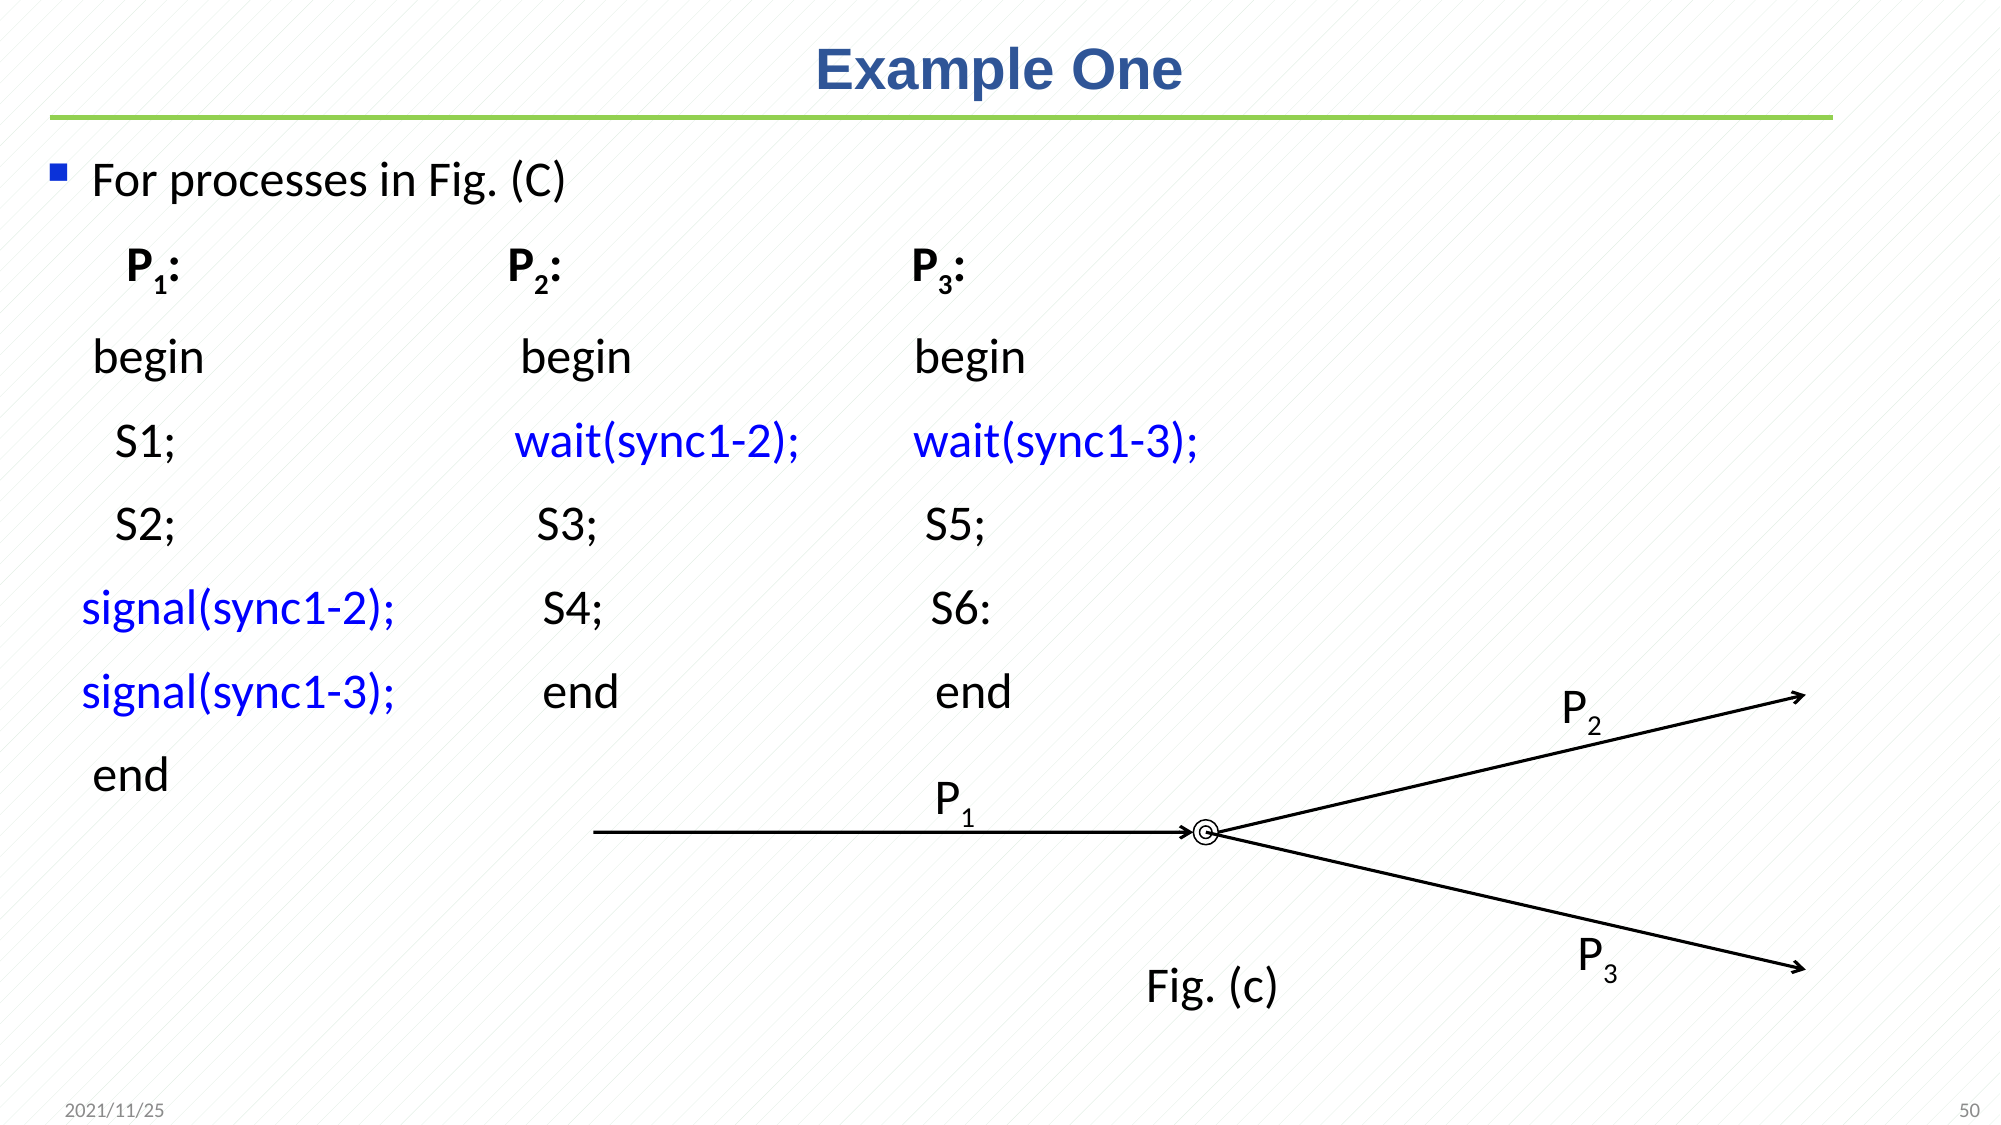

# Example One
For processes in Fig. (C)
       P1:                             P2:                               P3:
    begin                            begin                         begin
      S1;                              wait(sync1-2);          wait(sync1-3);
      S2;                                S3;                             S5;
   signal(sync1-2);             S4;                             S6:
   signal(sync1-3);             end                            end
    end

P2

P1

P3
Fig. (c)
50
2021/11/25